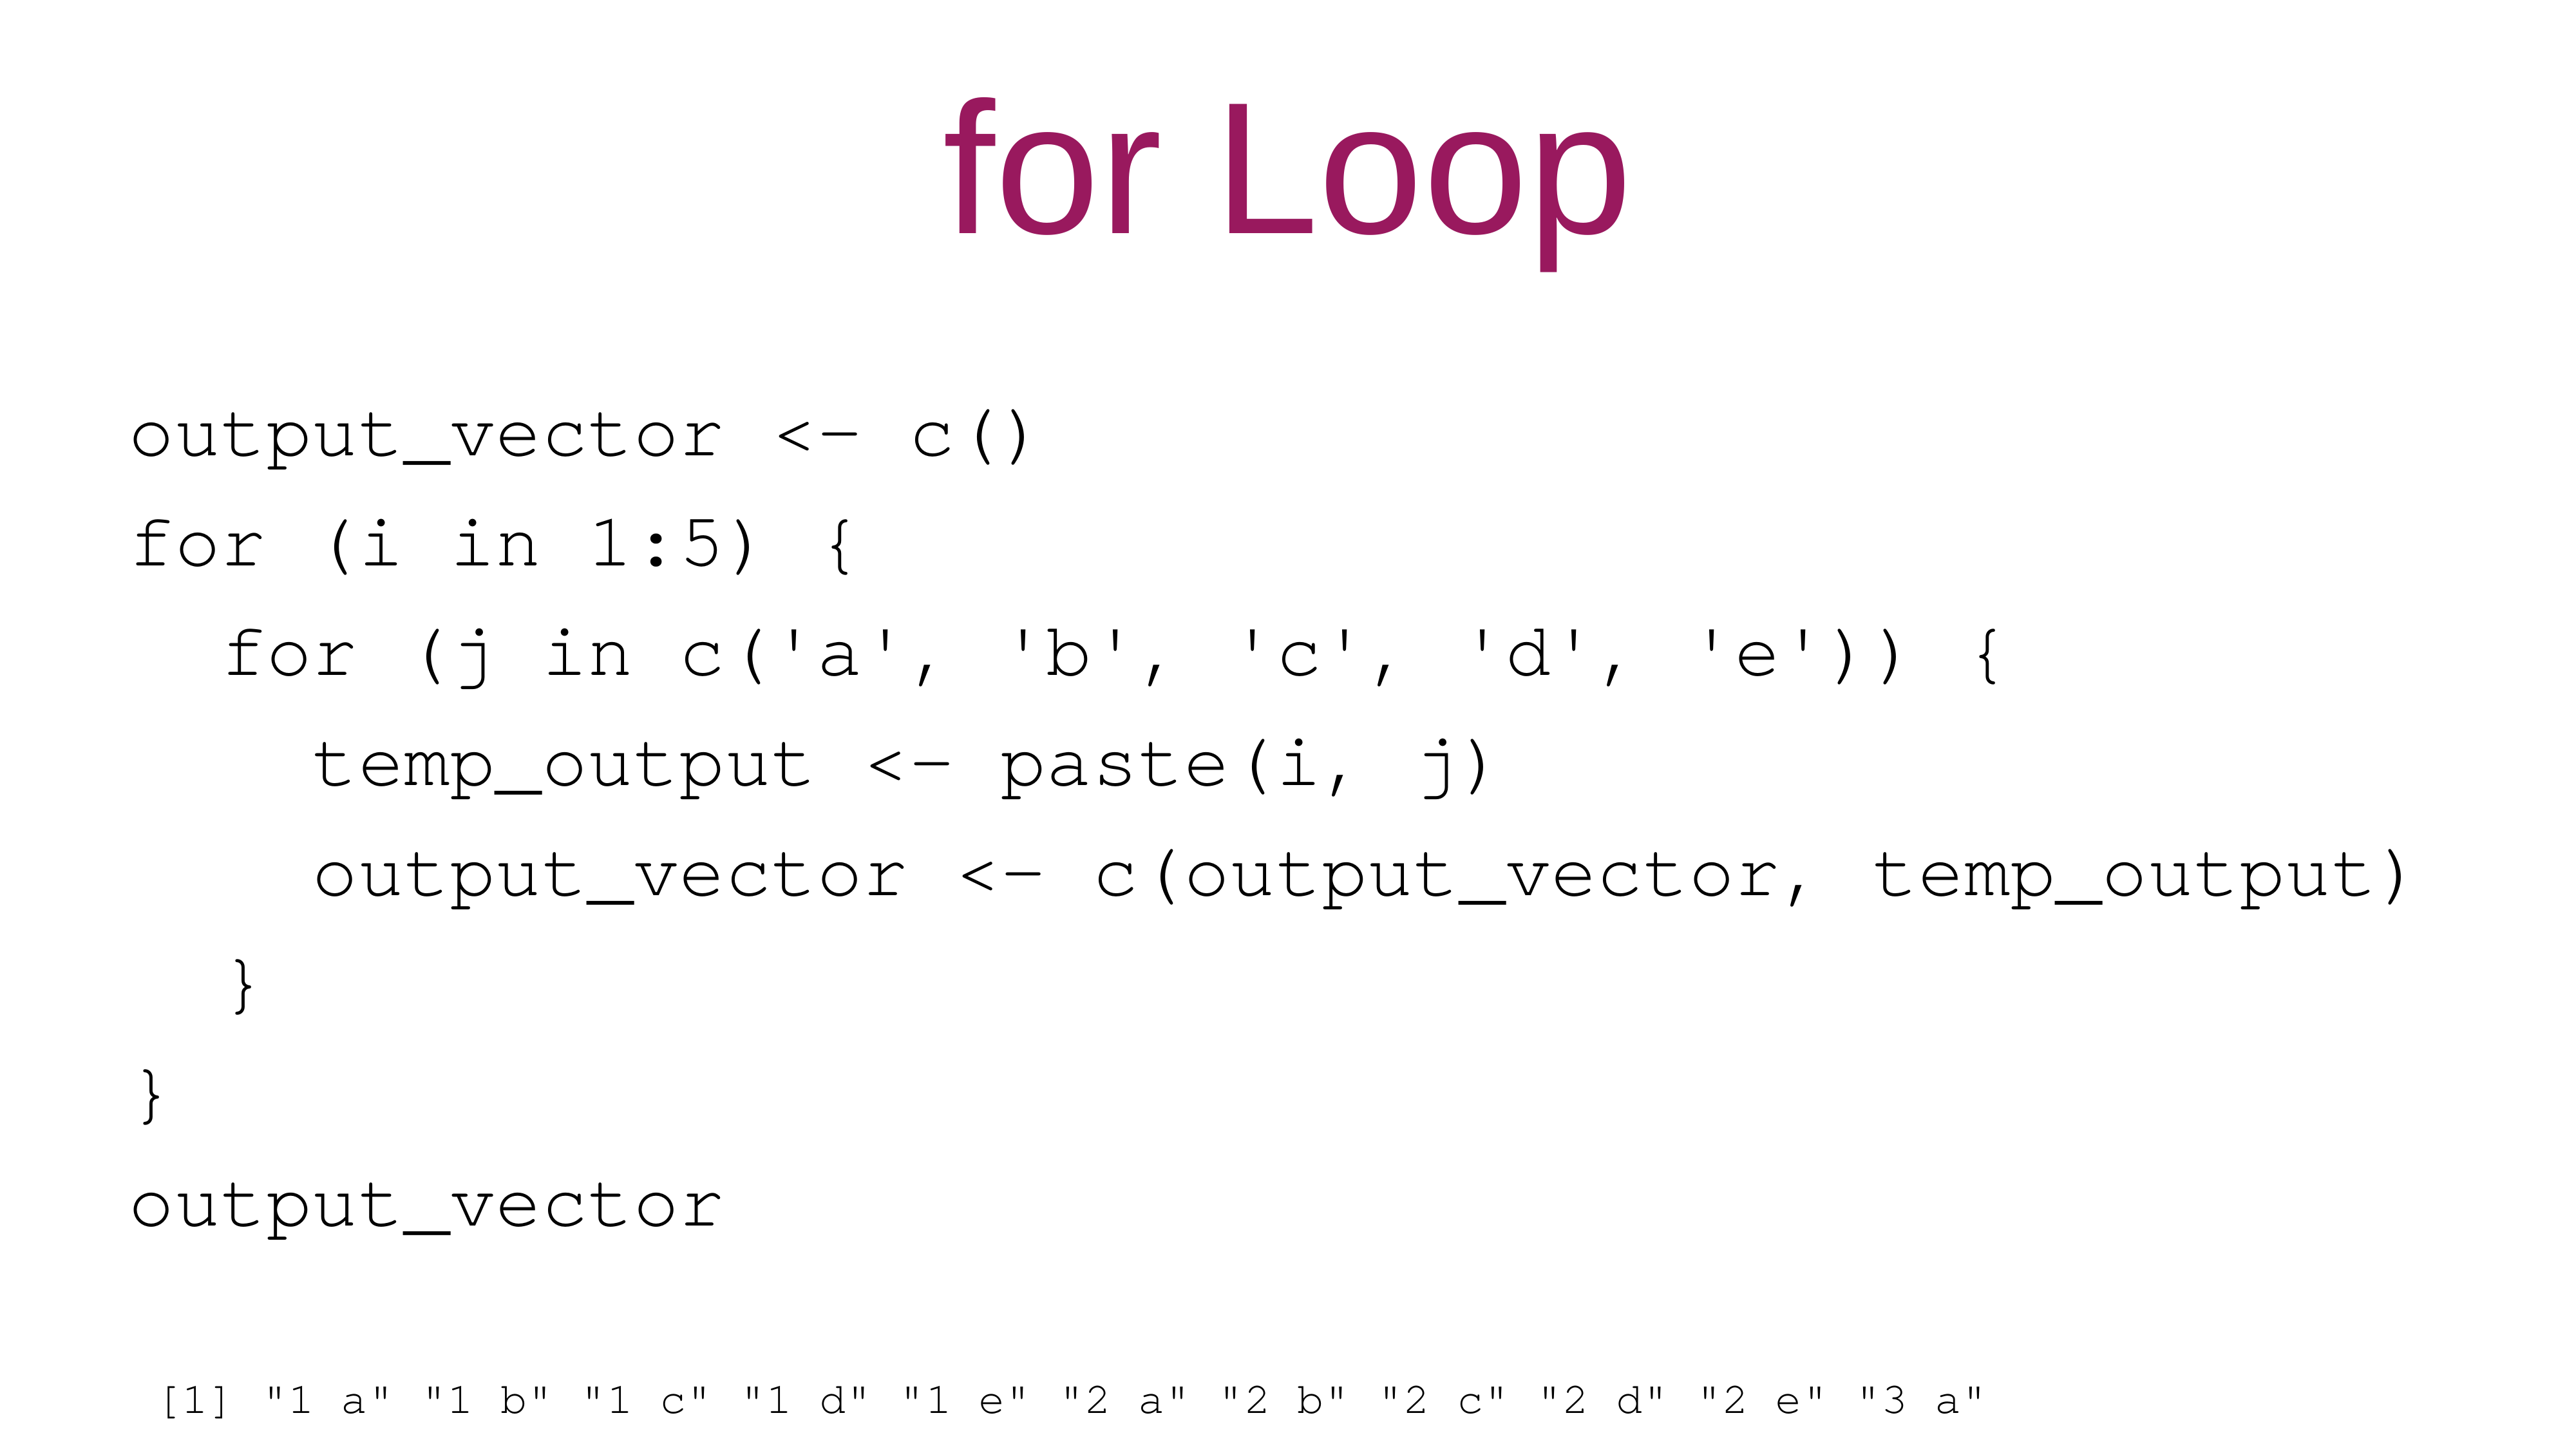

for Loop
output_vector <- c()
for (i in 1:5) {
  for (j in c('a', 'b', 'c', 'd', 'e')) {
    temp_output <- paste(i, j)
    output_vector <- c(output_vector, temp_output)
  }
}
output_vector

 [1] "1 a" "1 b" "1 c" "1 d" "1 e" "2 a" "2 b" "2 c" "2 d" "2 e" "3 a"
[12] "3 b" "3 c" "3 d" "3 e" "4 a" "4 b" "4 c" "4 d" "4 e" "5 a" "5 b"
[23] "5 c" "5 d" "5 e"